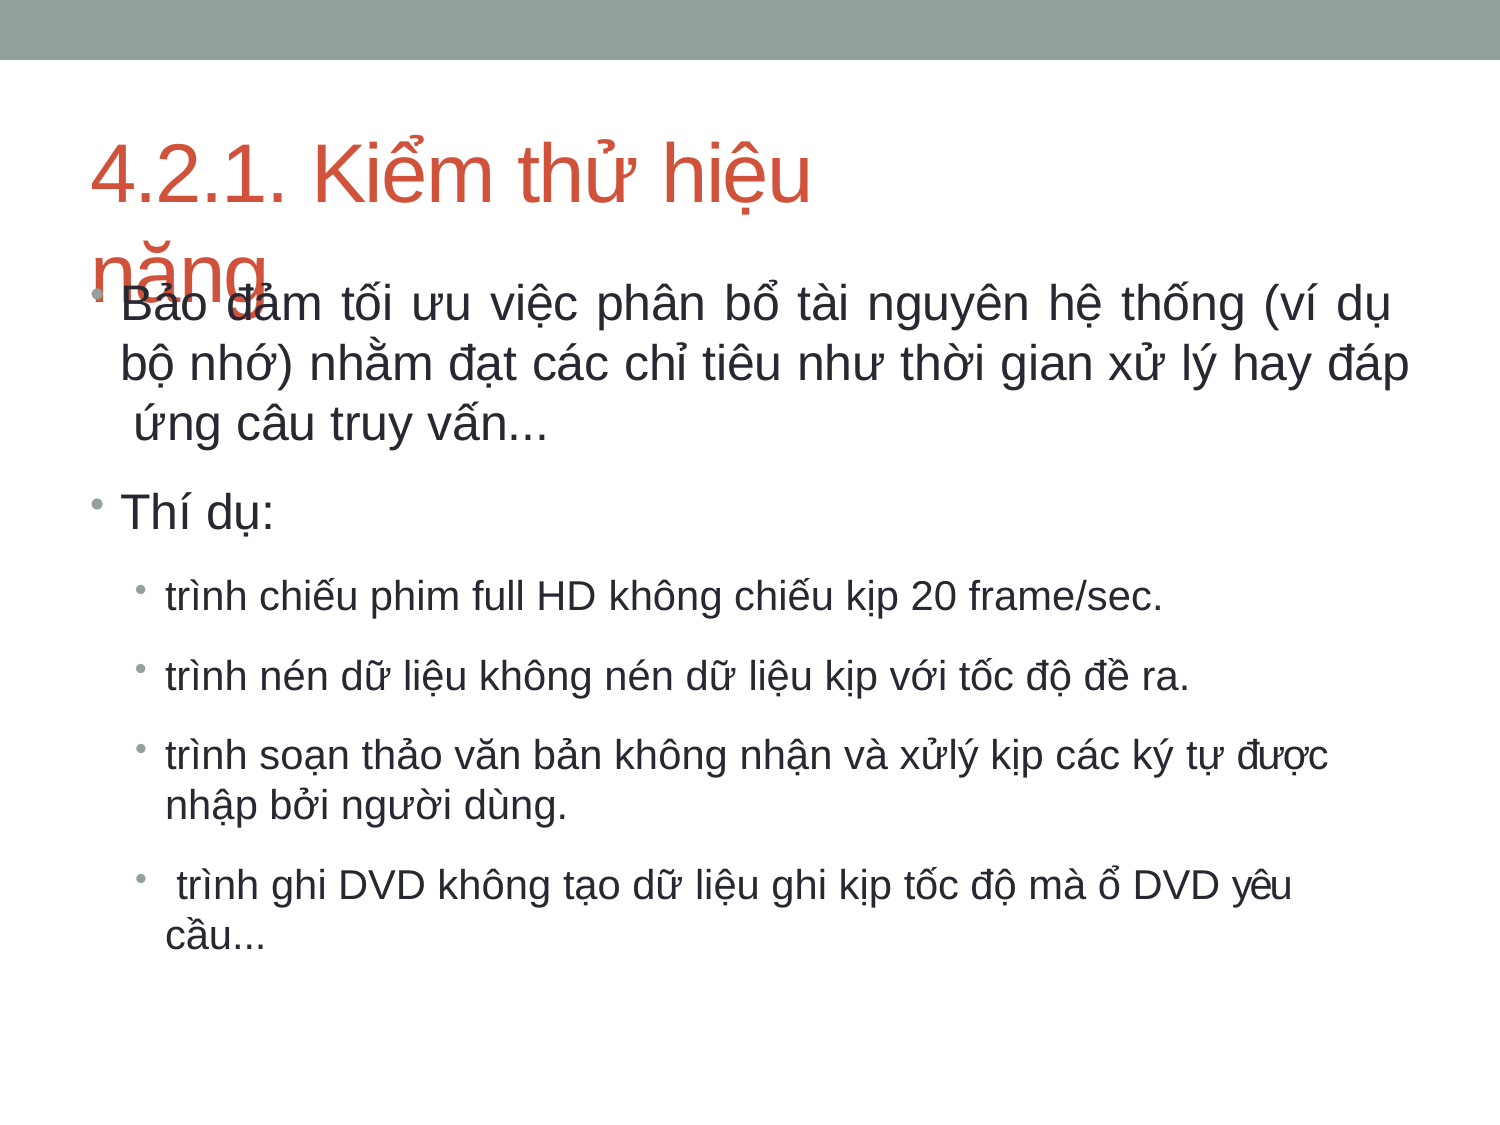

# 4.2.1. Kiểm thử hiệu năng
Bảo đảm tối ưu việc phân bổ tài nguyên hệ thống (ví dụ  bộ nhớ) nhằm đạt các chỉ tiêu như thời gian xử lý hay đáp  ứng câu truy vấn...
Thí dụ:
trình chiếu phim full HD không chiếu kịp 20 frame/sec.
trình nén dữ liệu không nén dữ liệu kịp với tốc độ đề ra.
trình soạn thảo văn bản không nhận và xửlý kịp các ký tự được  nhập bởi người dùng.
 trình ghi DVD không tạo dữ liệu ghi kịp tốc độ mà ổ DVD yêu  cầu...